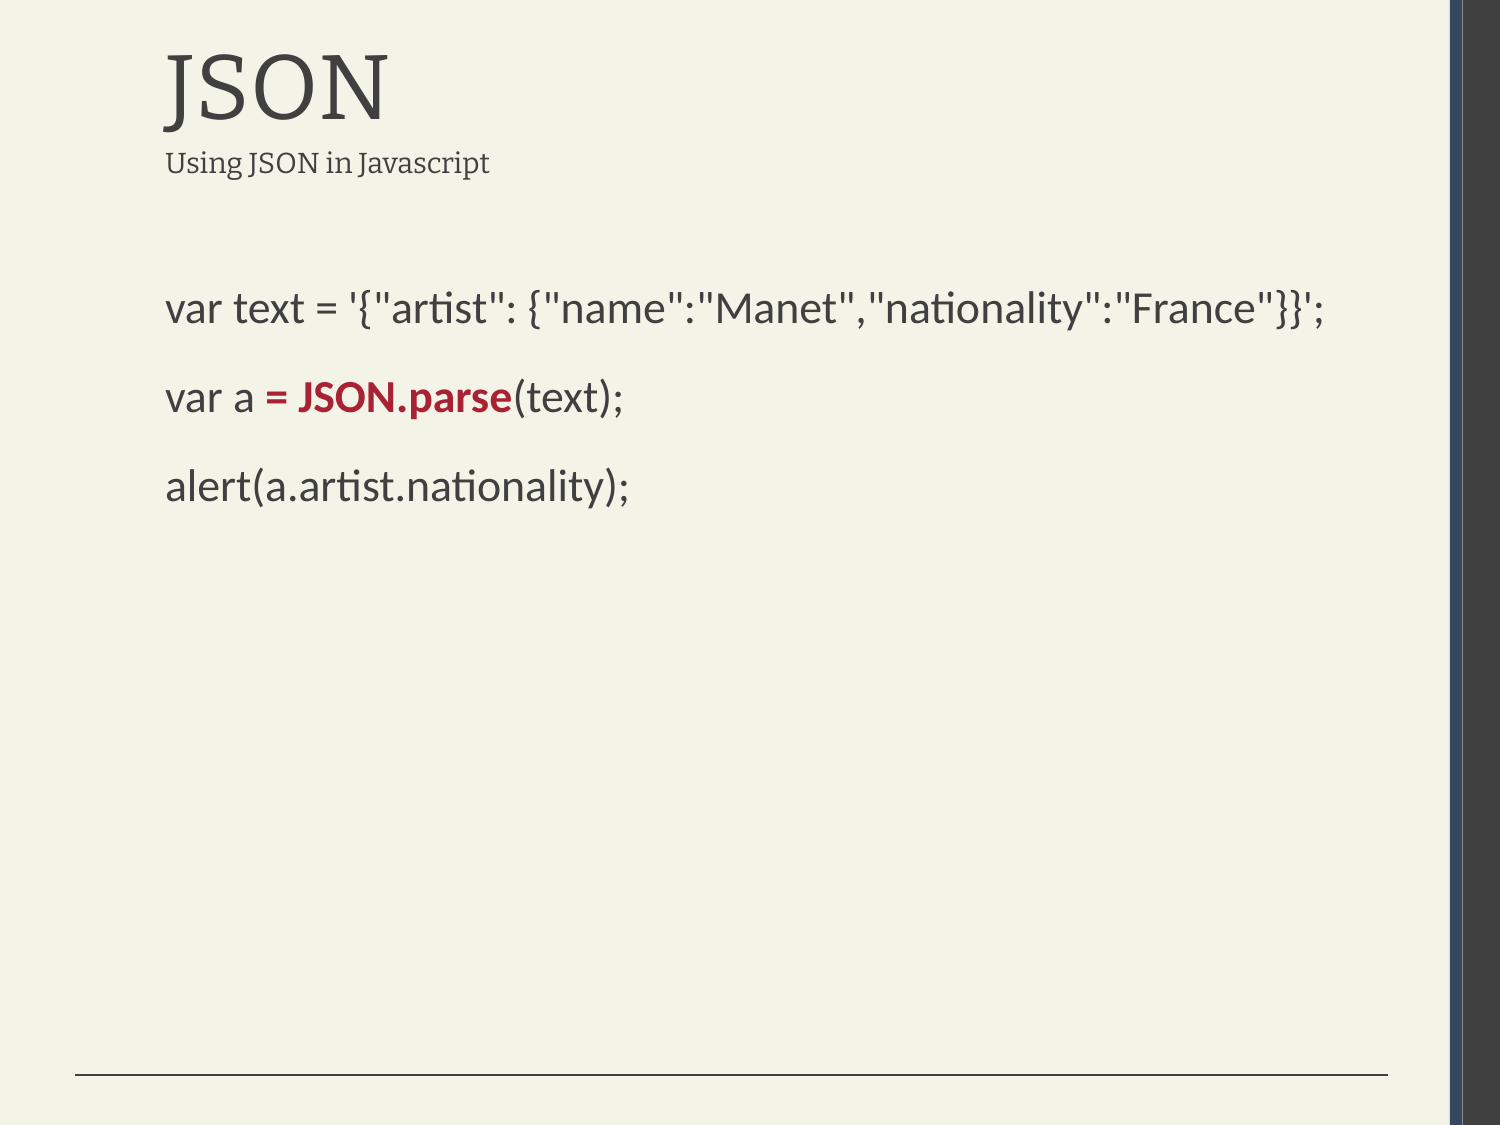

# JSON
Using JSON in Javascript
var text = '{"artist": {"name":"Manet","nationality":"France"}}';
var a = JSON.parse(text);
alert(a.artist.nationality);